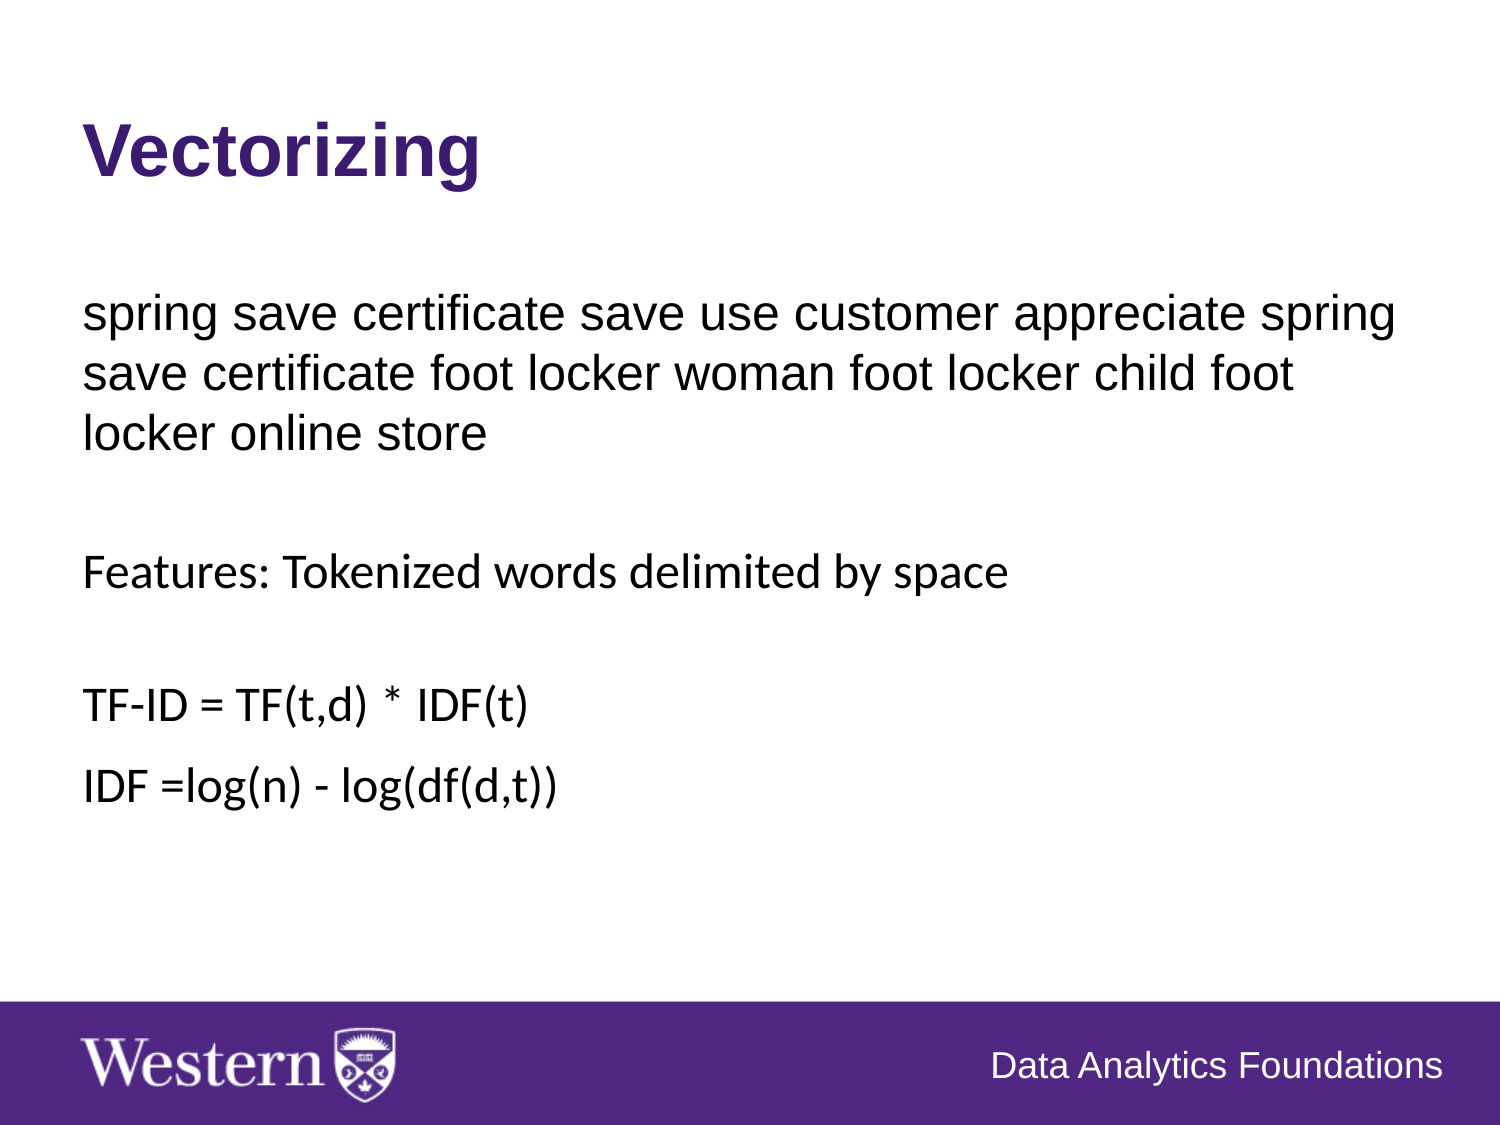

Vectorizing
spring save certificate save use customer appreciate spring save certificate foot locker woman foot locker child foot locker online store
Features: Tokenized words delimited by space
TF-ID = TF(t,d) * IDF(t)
IDF =log(n) - log(df(d,t))
Data Analytics Foundations